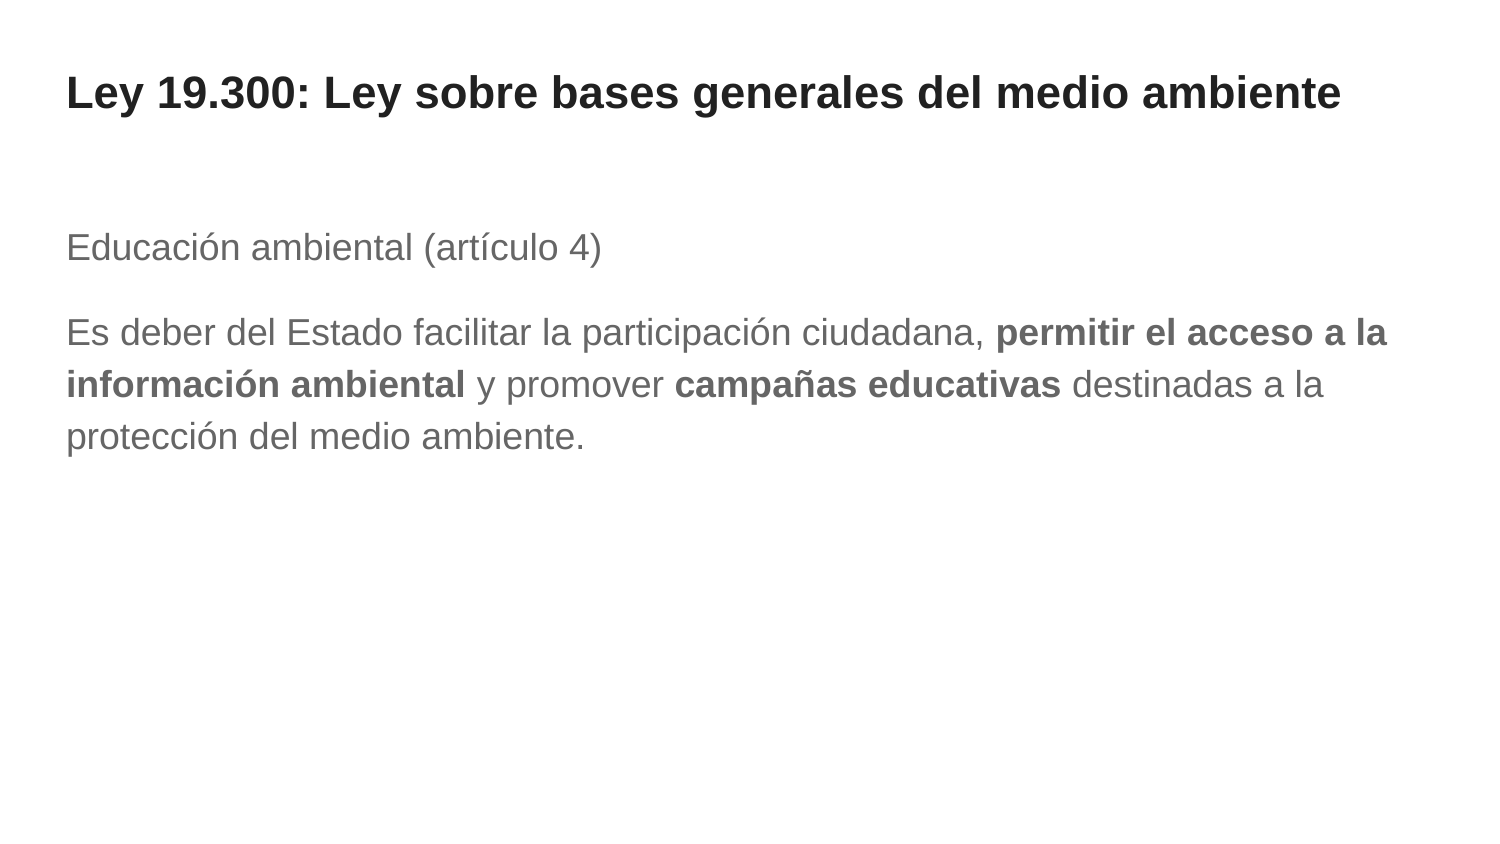

# Ley 19.300: Ley sobre bases generales del medio ambiente
Educación ambiental (artículo 4)
Es deber del Estado facilitar la participación ciudadana, permitir el acceso a la información ambiental y promover campañas educativas destinadas a la protección del medio ambiente.